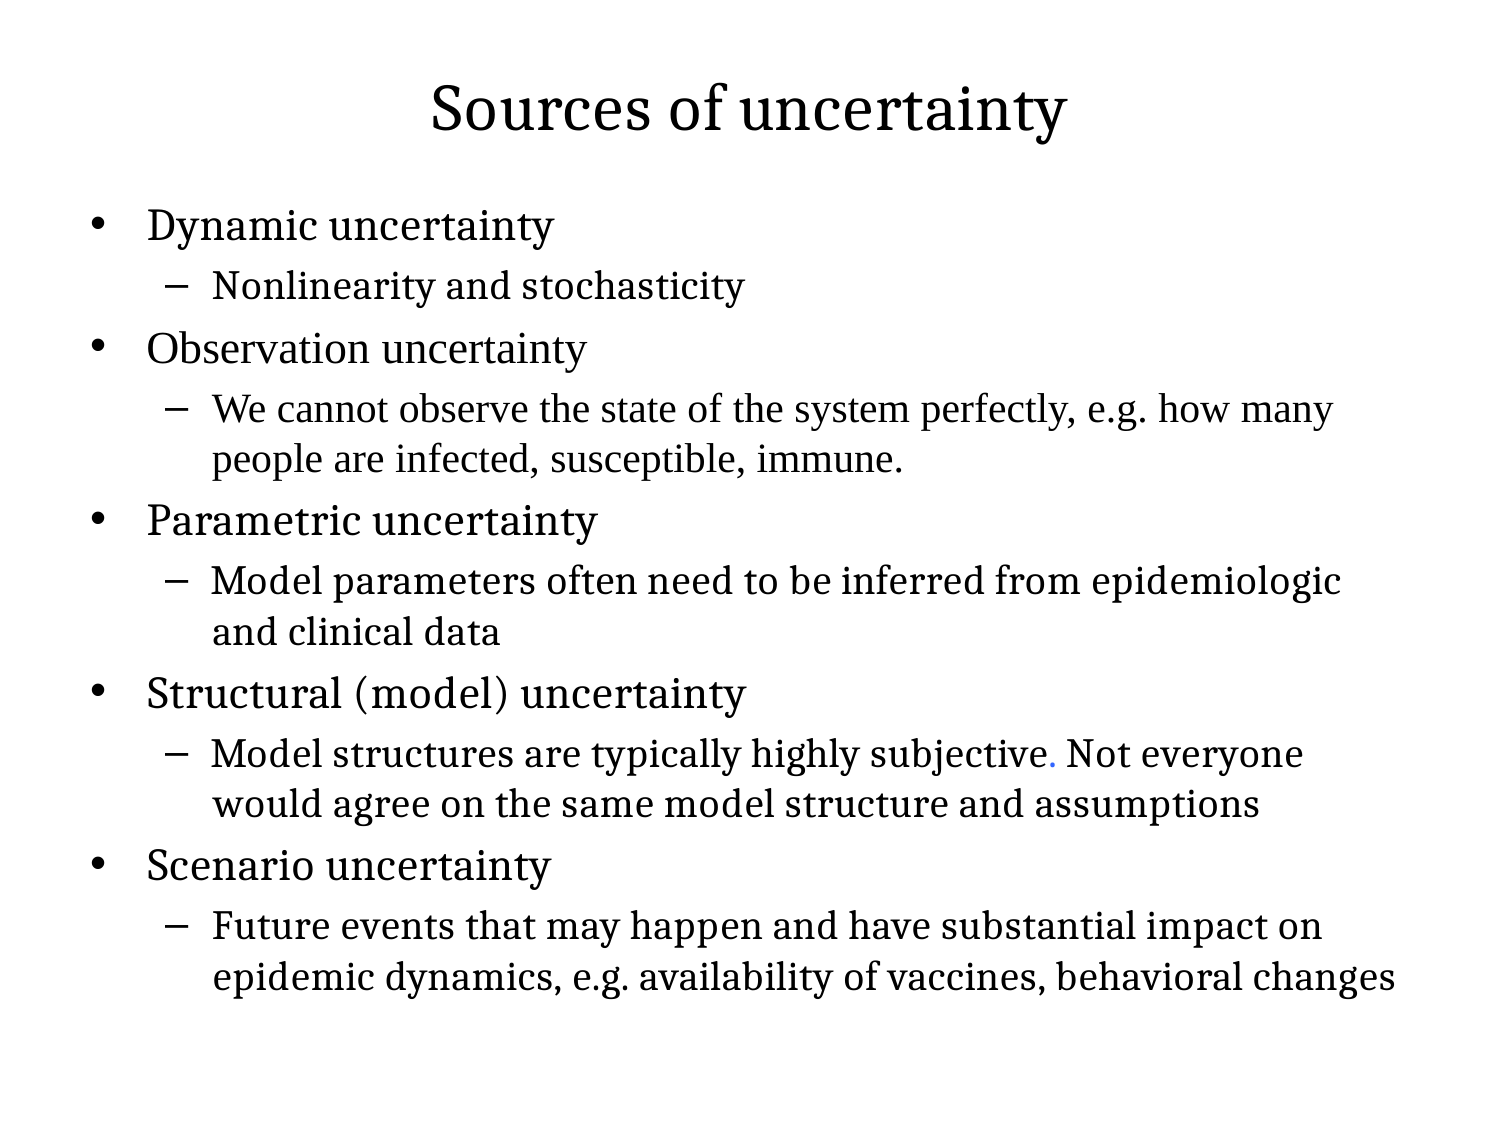

# Sources of uncertainty
Dynamic uncertainty
Nonlinearity and stochasticity
Observation uncertainty
We cannot observe the state of the system perfectly, e.g. how many people are infected, susceptible, immune.
Parametric uncertainty
Model parameters often need to be inferred from epidemiologic and clinical data
Structural (model) uncertainty
Model structures are typically highly subjective. Not everyone would agree on the same model structure and assumptions
Scenario uncertainty
Future events that may happen and have substantial impact on epidemic dynamics, e.g. availability of vaccines, behavioral changes